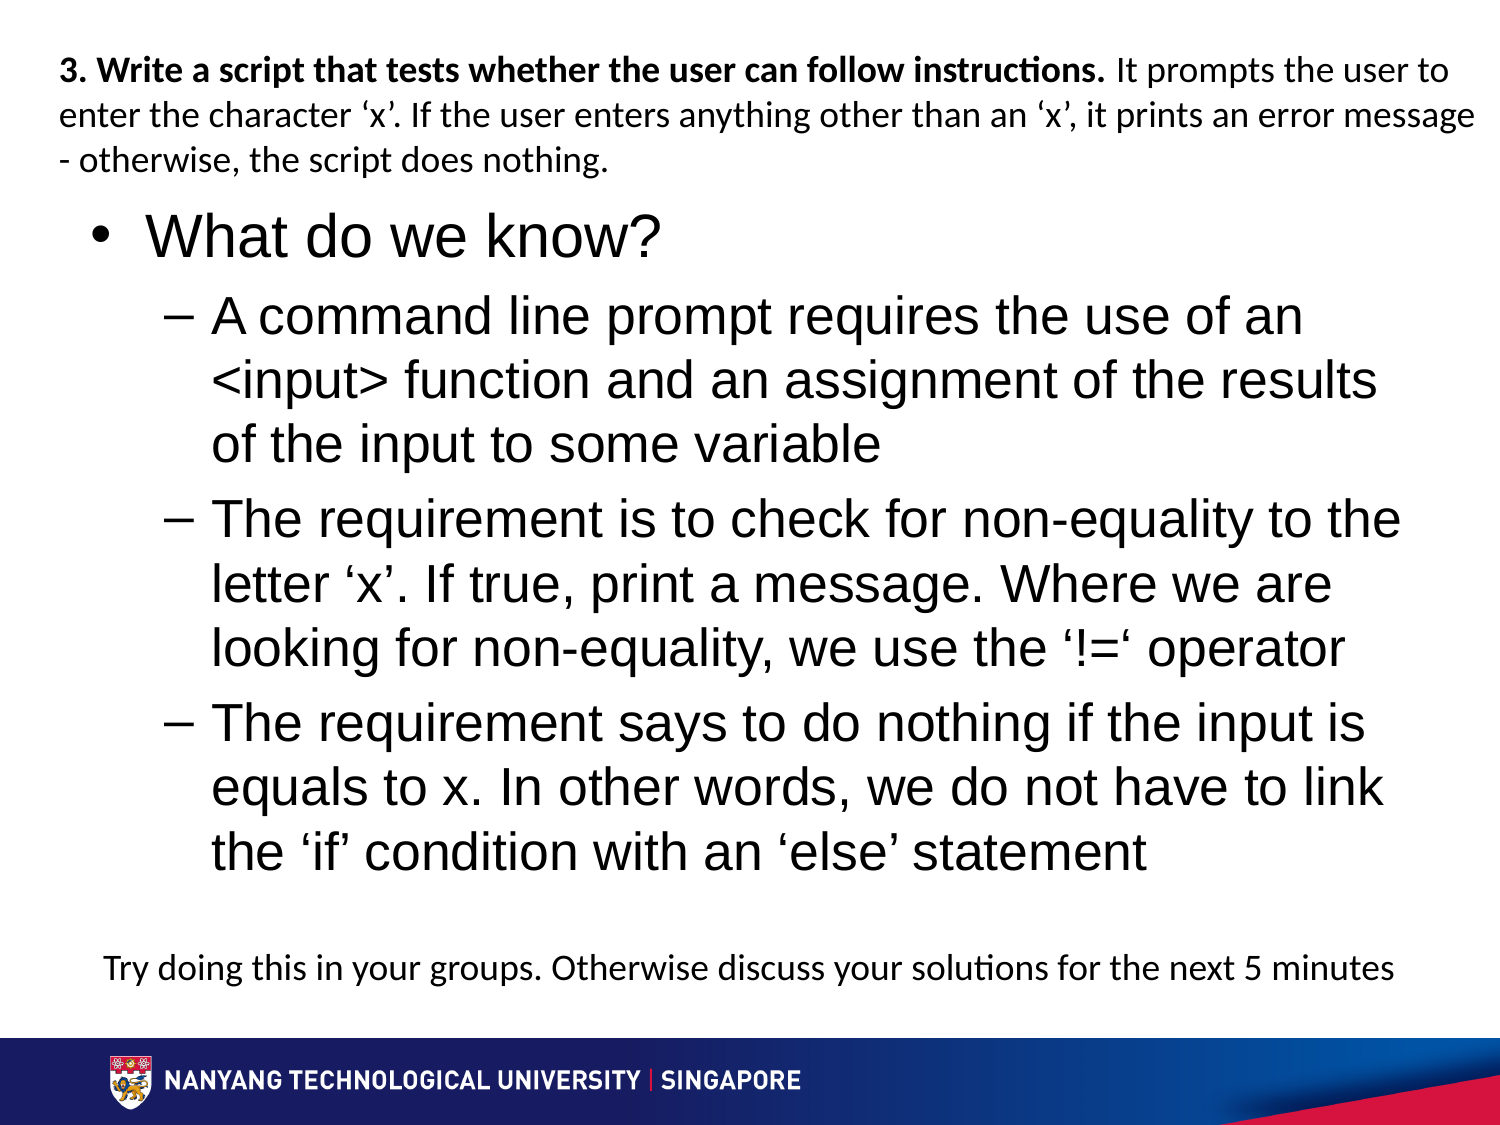

3. Write a script that tests whether the user can follow instructions. It prompts the user to enter the character ‘x’. If the user enters anything other than an ‘x’, it prints an error message - otherwise, the script does nothing.
What do we know?
A command line prompt requires the use of an <input> function and an assignment of the results of the input to some variable
The requirement is to check for non-equality to the letter ‘x’. If true, print a message. Where we are looking for non-equality, we use the ‘!=‘ operator
The requirement says to do nothing if the input is equals to x. In other words, we do not have to link the ‘if’ condition with an ‘else’ statement

Try doing this in your groups. Otherwise discuss your solutions for the next 5 minutes